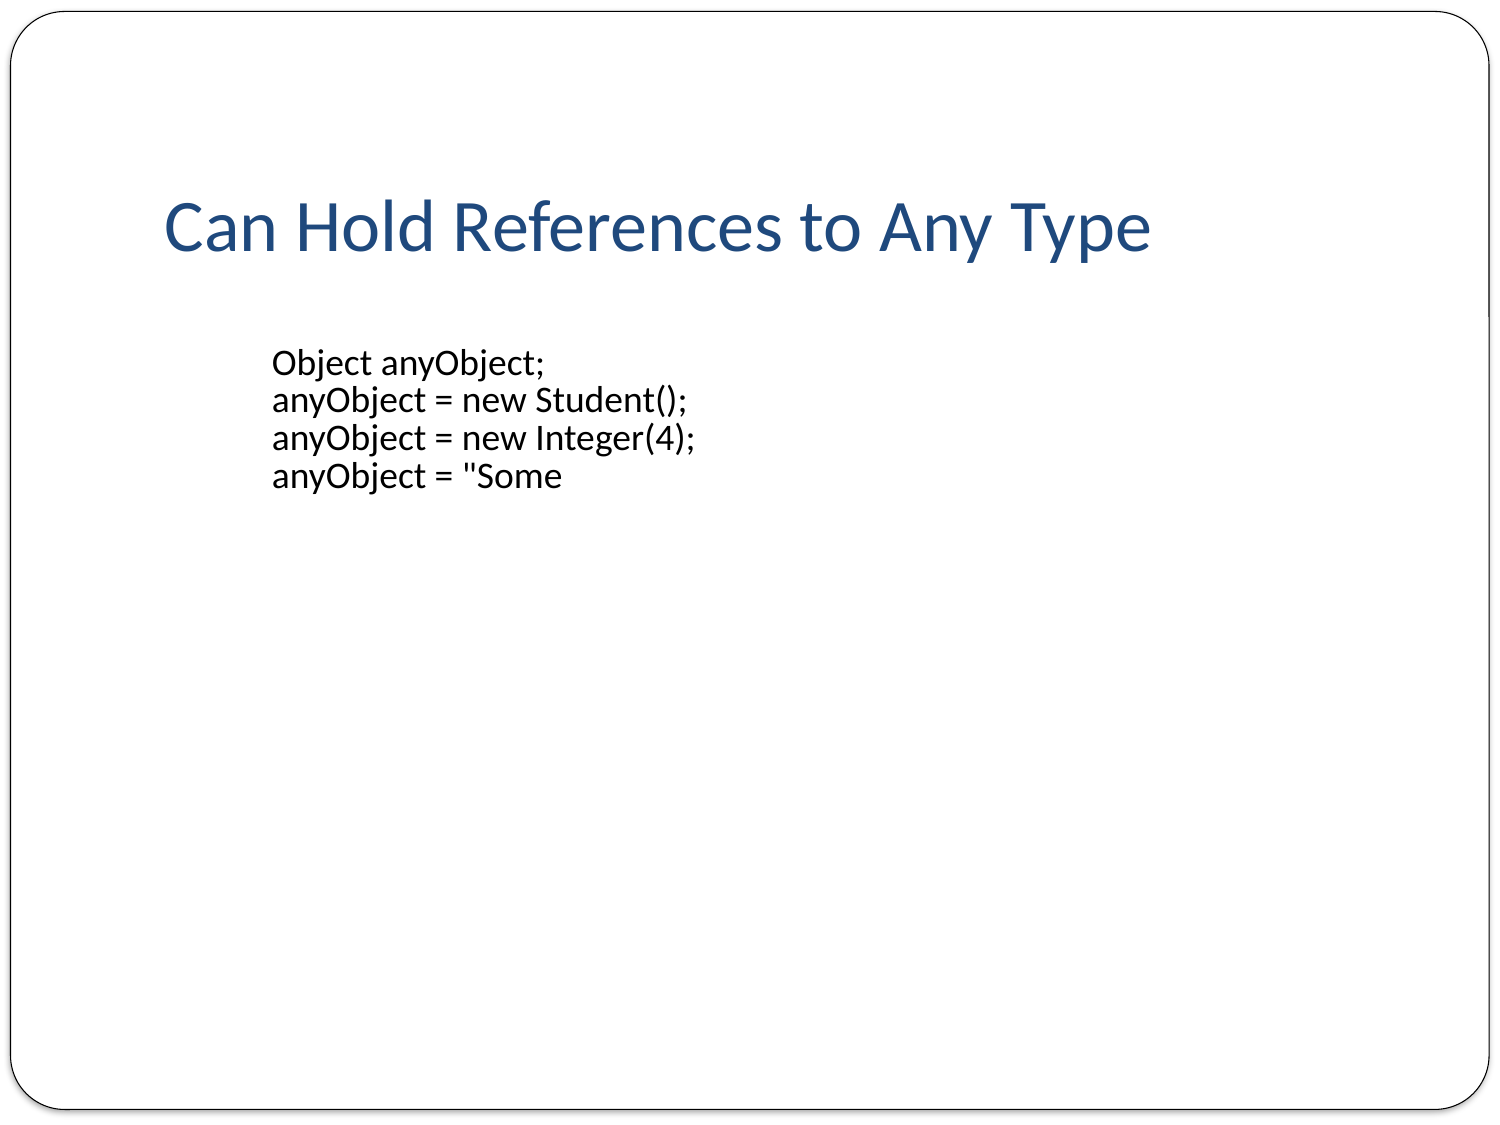

# Can Hold References to Any Type
| Object anyObject; anyObject = new Student(); anyObject = new Integer(4); anyObject = "Some string"; |  |
| --- | --- |
|  |  |